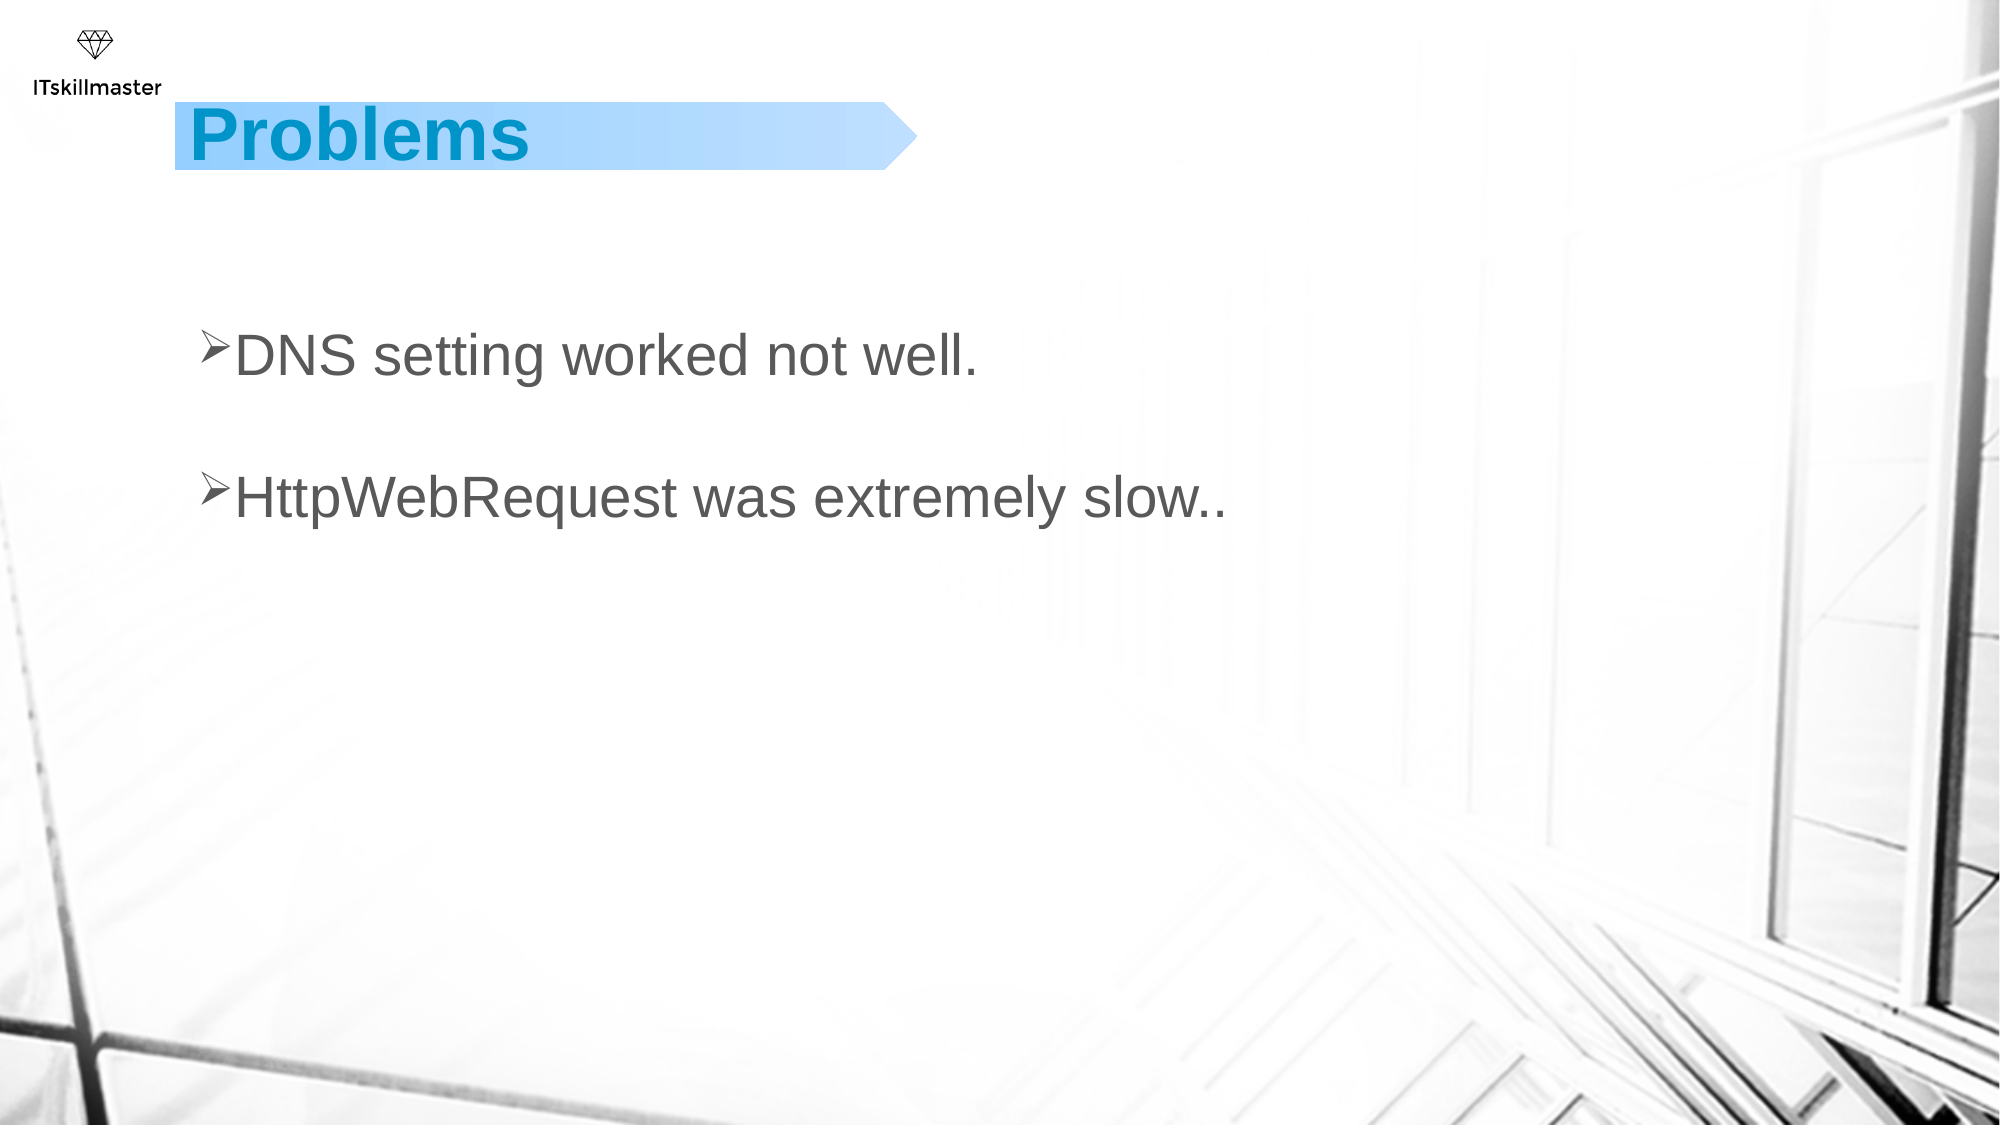

# Problems
DNS setting worked not well.
HttpWebRequest was extremely slow..